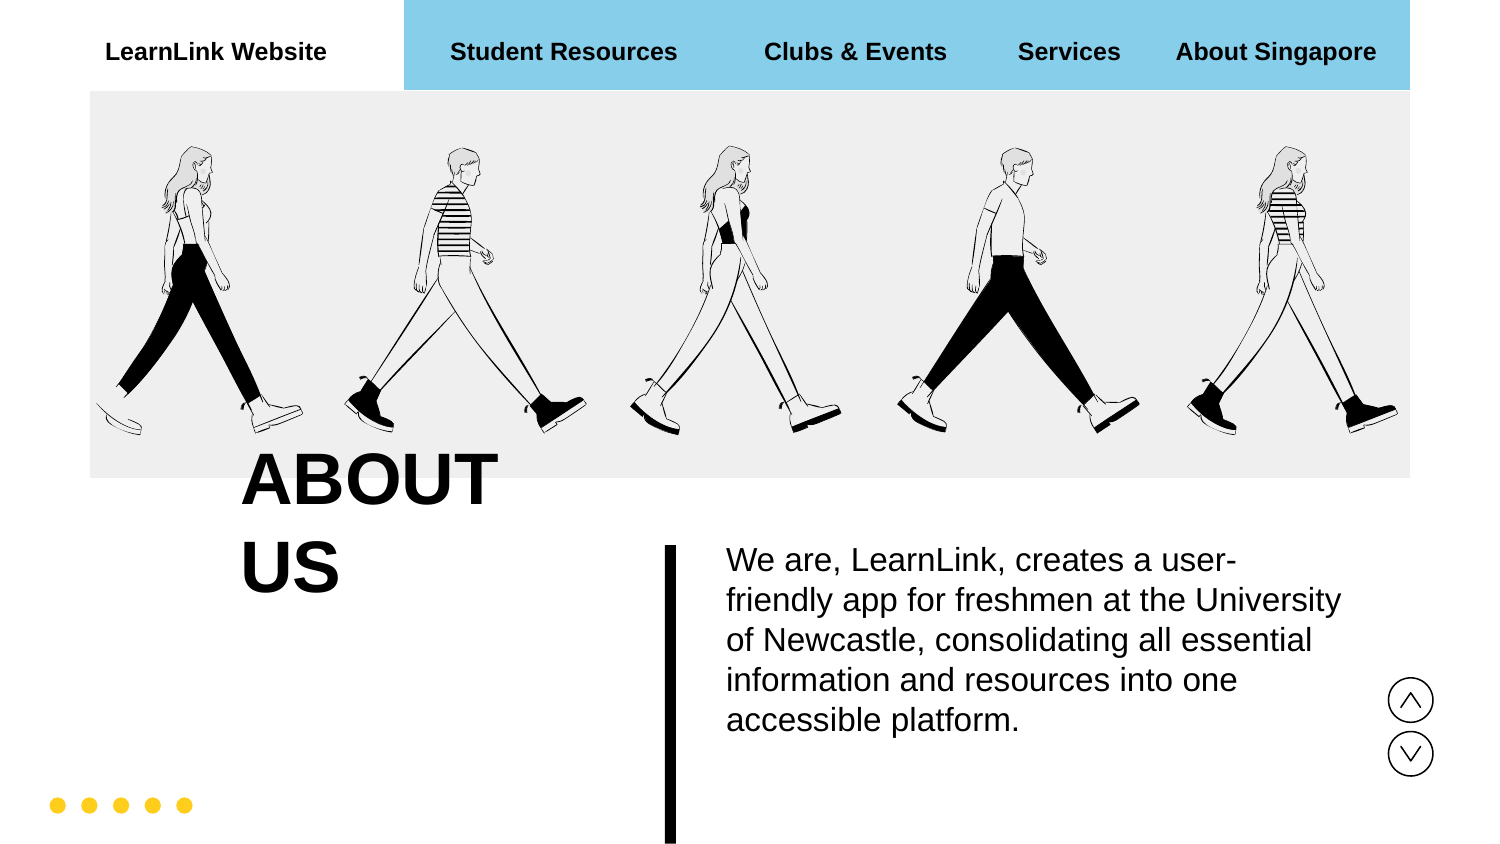

LearnLink Website
Student Resources
Clubs & Events
Services
About Singapore

# ABOUT US
We are, LearnLink, creates a user-friendly app for freshmen at the University of Newcastle, consolidating all essential information and resources into one accessible platform.